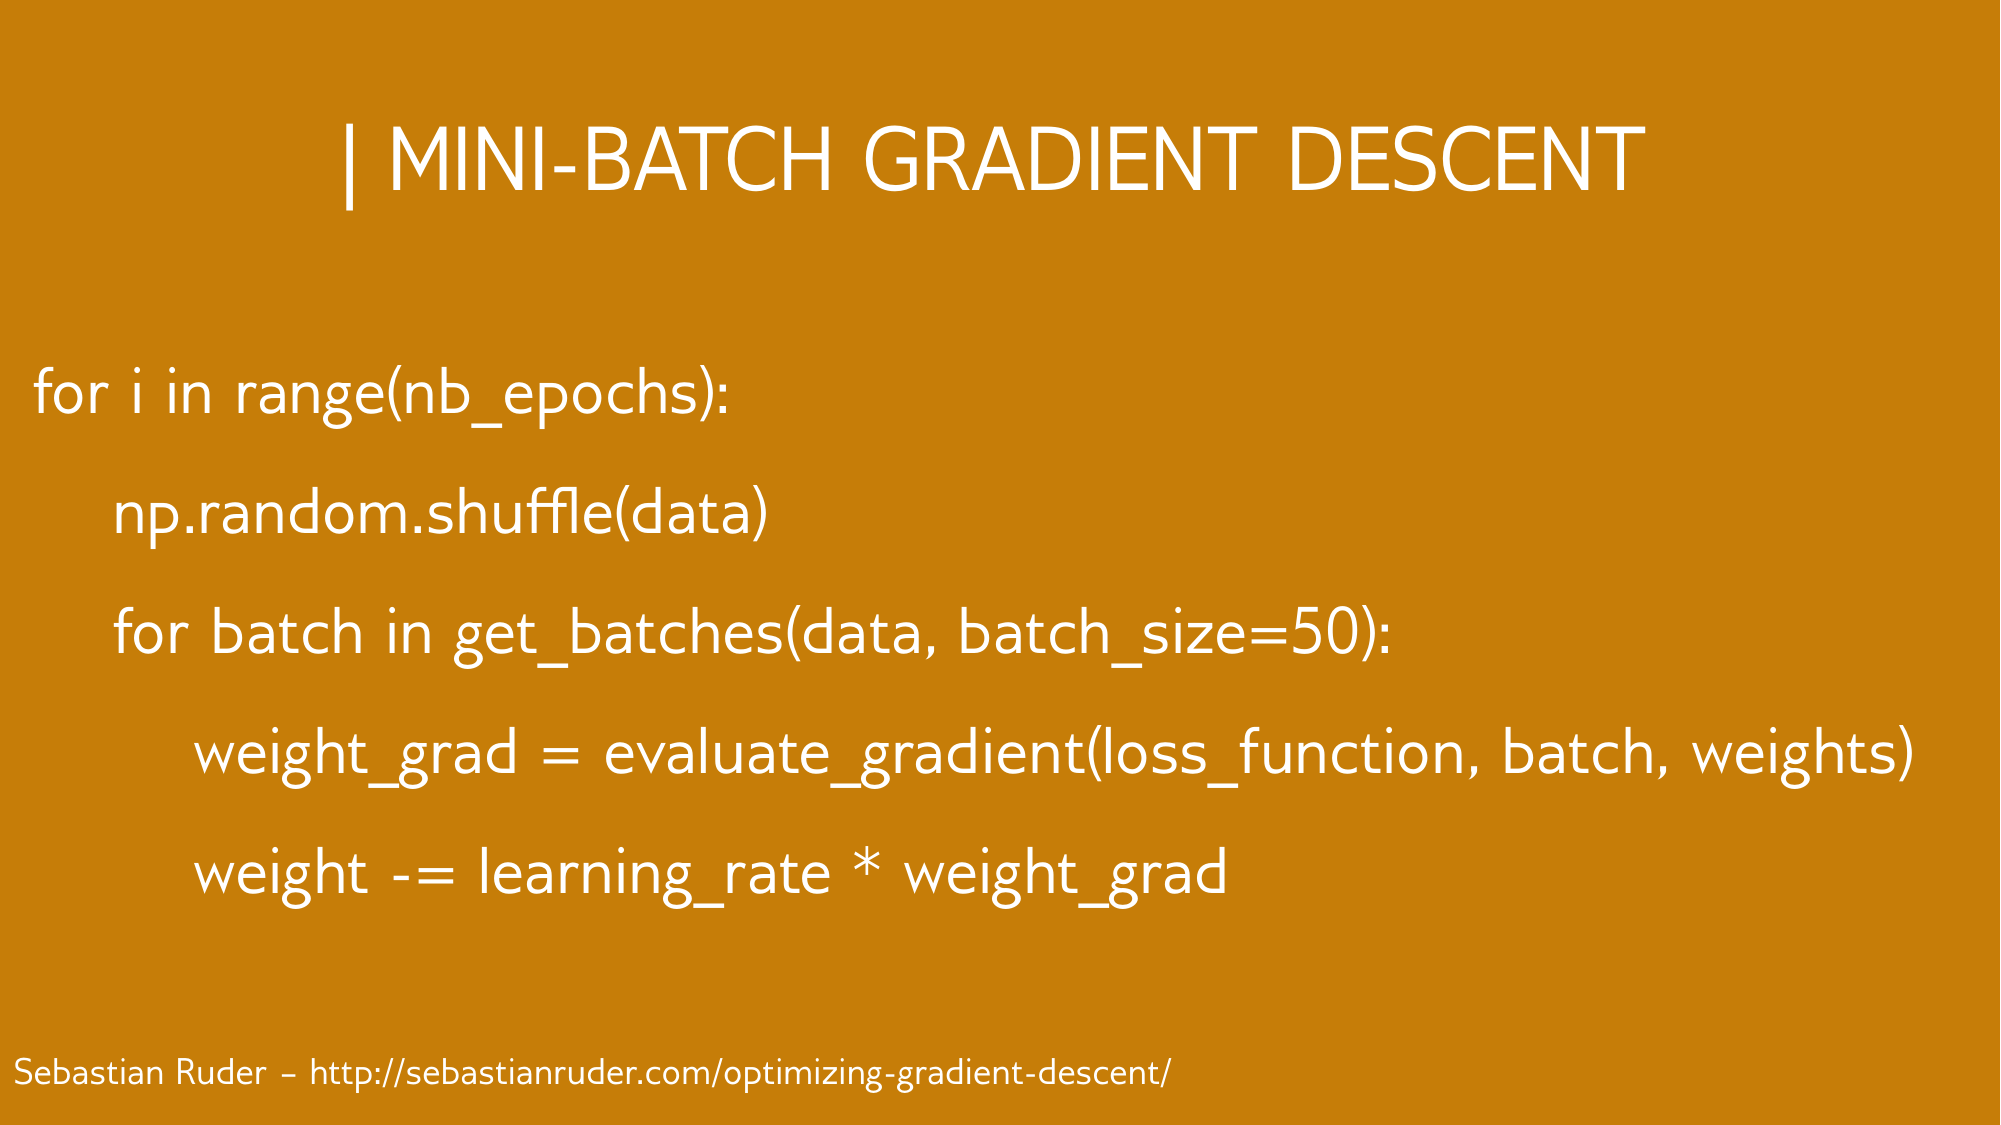

| MINI-BATCH GRADIENT DESCENT
for i in range(nb_epochs):
    np.random.shuffle(data)
    for batch in get_batches(data, batch_size=50):
        weight_grad = evaluate_gradient(loss_function, batch, weights)
        weight -= learning_rate * weight_grad
Sebastian Ruder – http://sebastianruder.com/optimizing-gradient-descent/